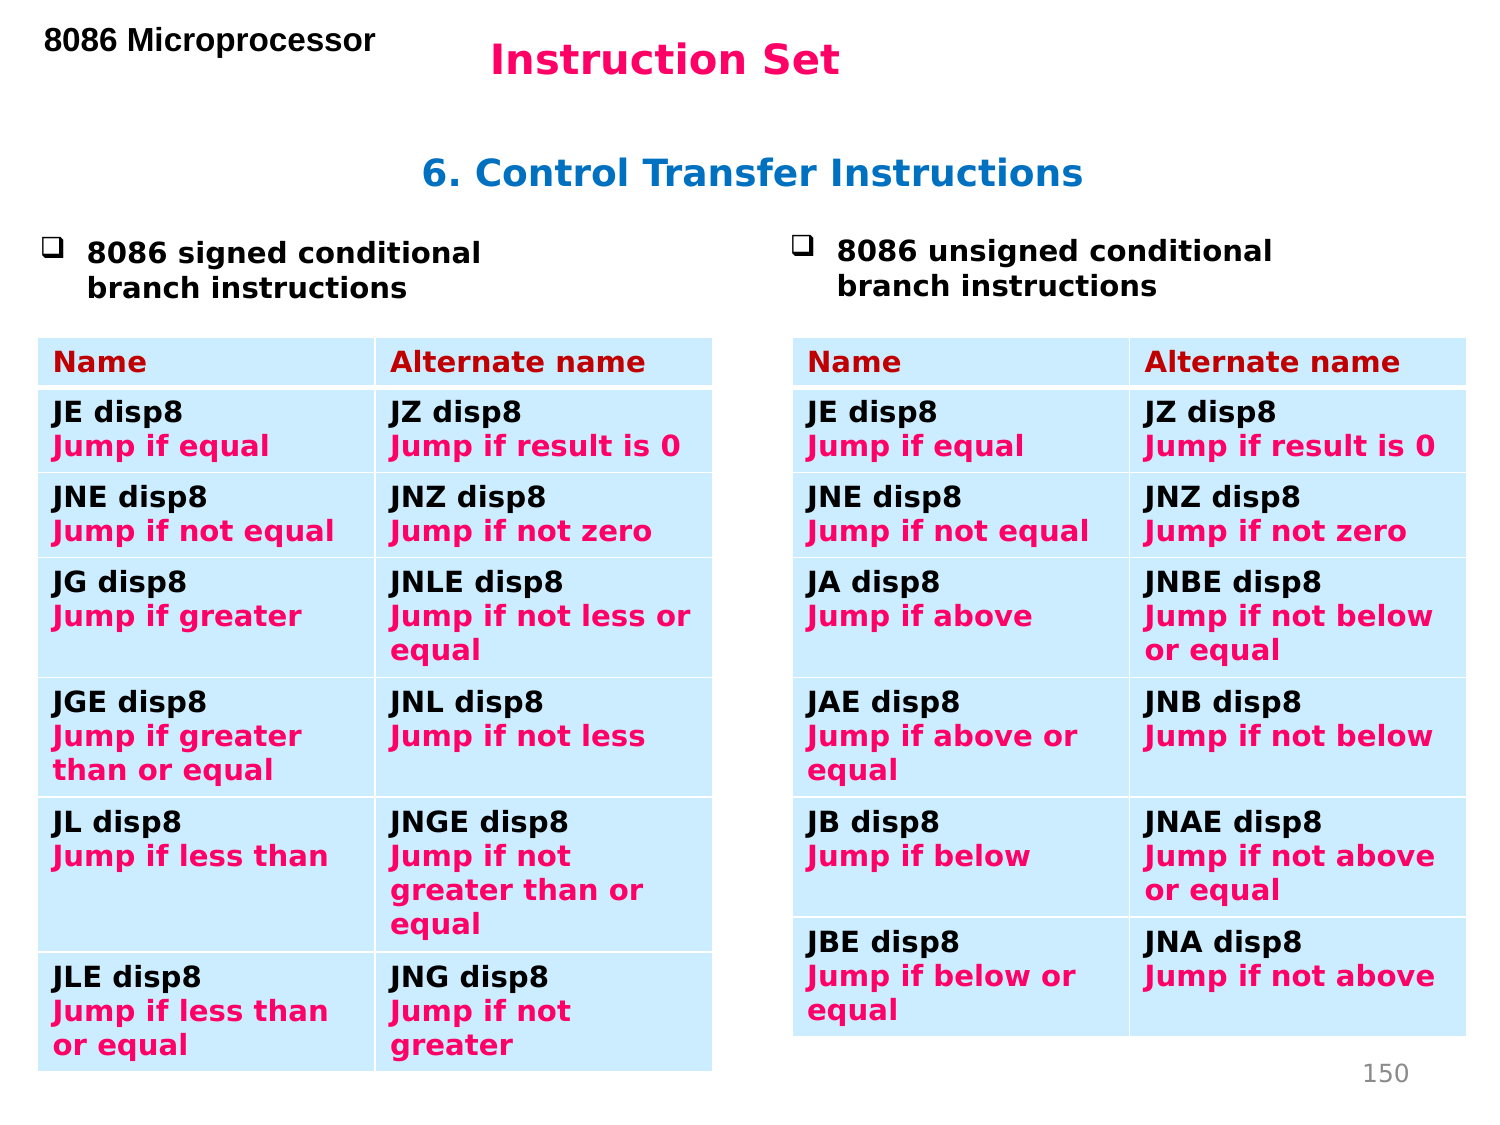

8086 Microprocessor
Instruction Set
6. Control Transfer Instructions
8086 unsigned conditional branch instructions
8086 signed conditional branch instructions
| Name | Alternate name |
| --- | --- |
| JE disp8 Jump if equal | JZ disp8 Jump if result is 0 |
| JNE disp8 Jump if not equal | JNZ disp8 Jump if not zero |
| JG disp8 Jump if greater | JNLE disp8 Jump if not less or equal |
| JGE disp8 Jump if greater than or equal | JNL disp8 Jump if not less |
| JL disp8 Jump if less than | JNGE disp8 Jump if not greater than or equal |
| JLE disp8 Jump if less than or equal | JNG disp8 Jump if not greater |
| Name | Alternate name |
| --- | --- |
| JE disp8 Jump if equal | JZ disp8 Jump if result is 0 |
| JNE disp8 Jump if not equal | JNZ disp8 Jump if not zero |
| JA disp8 Jump if above | JNBE disp8 Jump if not below or equal |
| JAE disp8 Jump if above or equal | JNB disp8 Jump if not below |
| JB disp8 Jump if below | JNAE disp8 Jump if not above or equal |
| JBE disp8 Jump if below or equal | JNA disp8 Jump if not above |
150